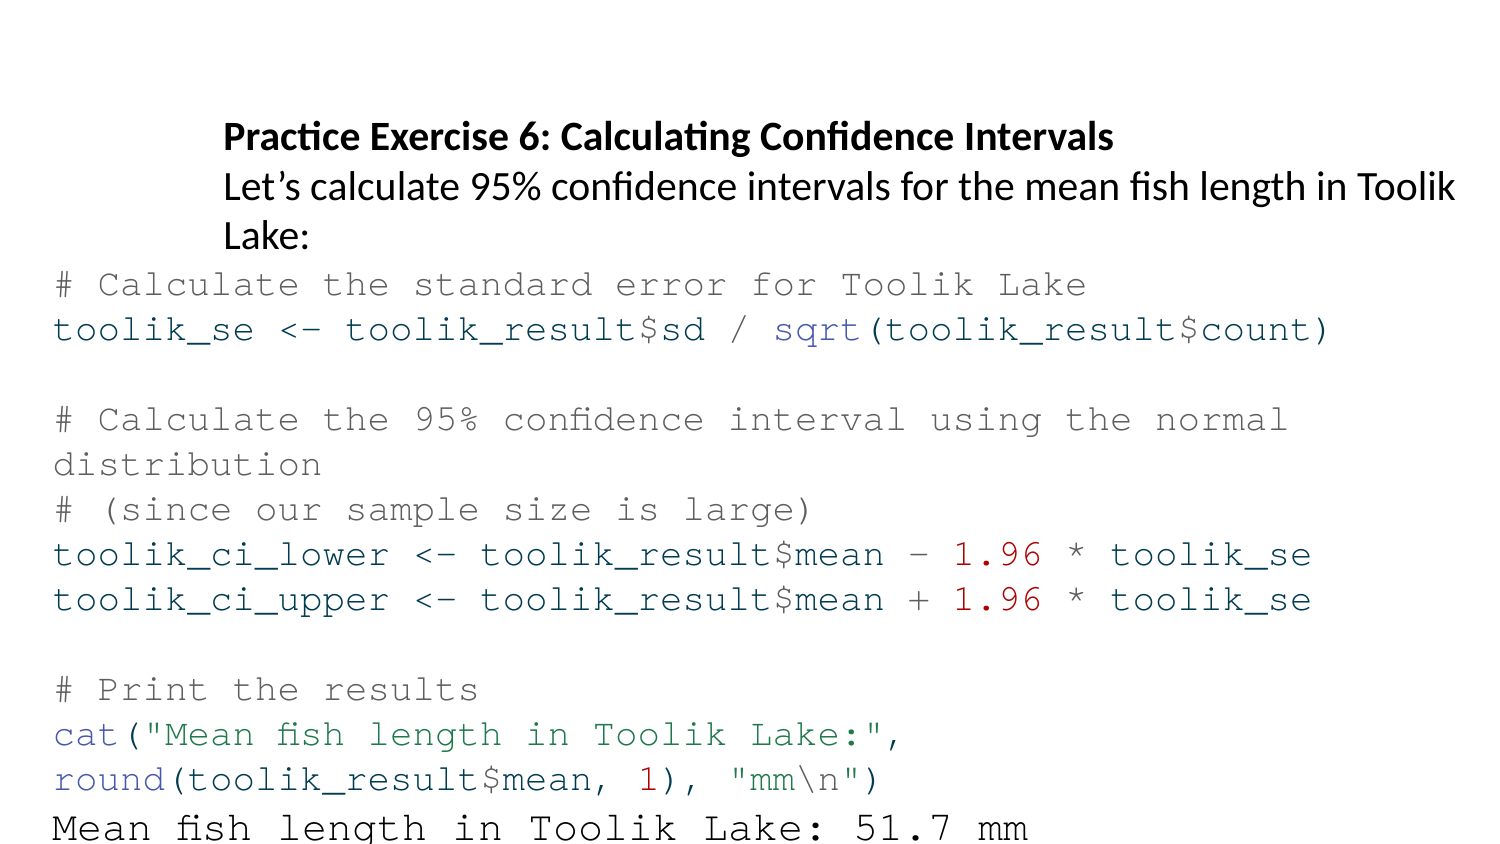

Practice Exercise 6: Calculating Confidence Intervals
Let’s calculate 95% confidence intervals for the mean fish length in Toolik Lake:
# Calculate the standard error for Toolik Lake toolik_se <- toolik_result$sd / sqrt(toolik_result$count) # Calculate the 95% confidence interval using the normal distribution # (since our sample size is large) toolik_ci_lower <- toolik_result$mean - 1.96 * toolik_se toolik_ci_upper <- toolik_result$mean + 1.96 * toolik_se # Print the results cat("Mean fish length in Toolik Lake:", round(toolik_result$mean, 1), "mm\n")
Mean fish length in Toolik Lake: 51.7 mm
cat("95% Confidence Interval:", round(toolik_ci_lower, 1), "to", round(toolik_ci_upper, 1), "mm\n")
95% Confidence Interval: 50.1 to 53.3 mm
Now choose another lake and calculate its 95% confidence interval:
# Choose another lake (e.g., "E 01") my_lake <- "E 01"  # You can change this to any lake in the dataset # Filter data for your chosen lake my_lake_data <- sculpin_df %>% filter(lake == my_lake) # Calculate mean, standard deviation, and standard error my_lake_stats <- my_lake_data %>% summarize( mean = mean(total_length_mm, na.rm = TRUE), sd = sd(total_length_mm, na.rm = TRUE), n = sum(!is.na(total_length_mm)), se = sd / sqrt(n) ) # Calculate 95% confidence interval my_lake_ci_lower <- my_lake_stats$mean - 1.96 * my_lake_stats$se my_lake_ci_upper <- my_lake_stats$mean + 1.96 * my_lake_stats$se # Print results cat("Mean fish length in", my_lake, ":", round(my_lake_stats$mean, 1), "mm\n")
Mean fish length in E 01 : 58.2 mm
cat("95% Confidence Interval:", round(my_lake_ci_lower, 1), "to", round(my_lake_ci_upper, 1), "mm\n")
95% Confidence Interval: 54.8 to 61.6 mm
Do the confidence intervals for these two lakes overlap? What does this suggest about the difference between the fish populations?